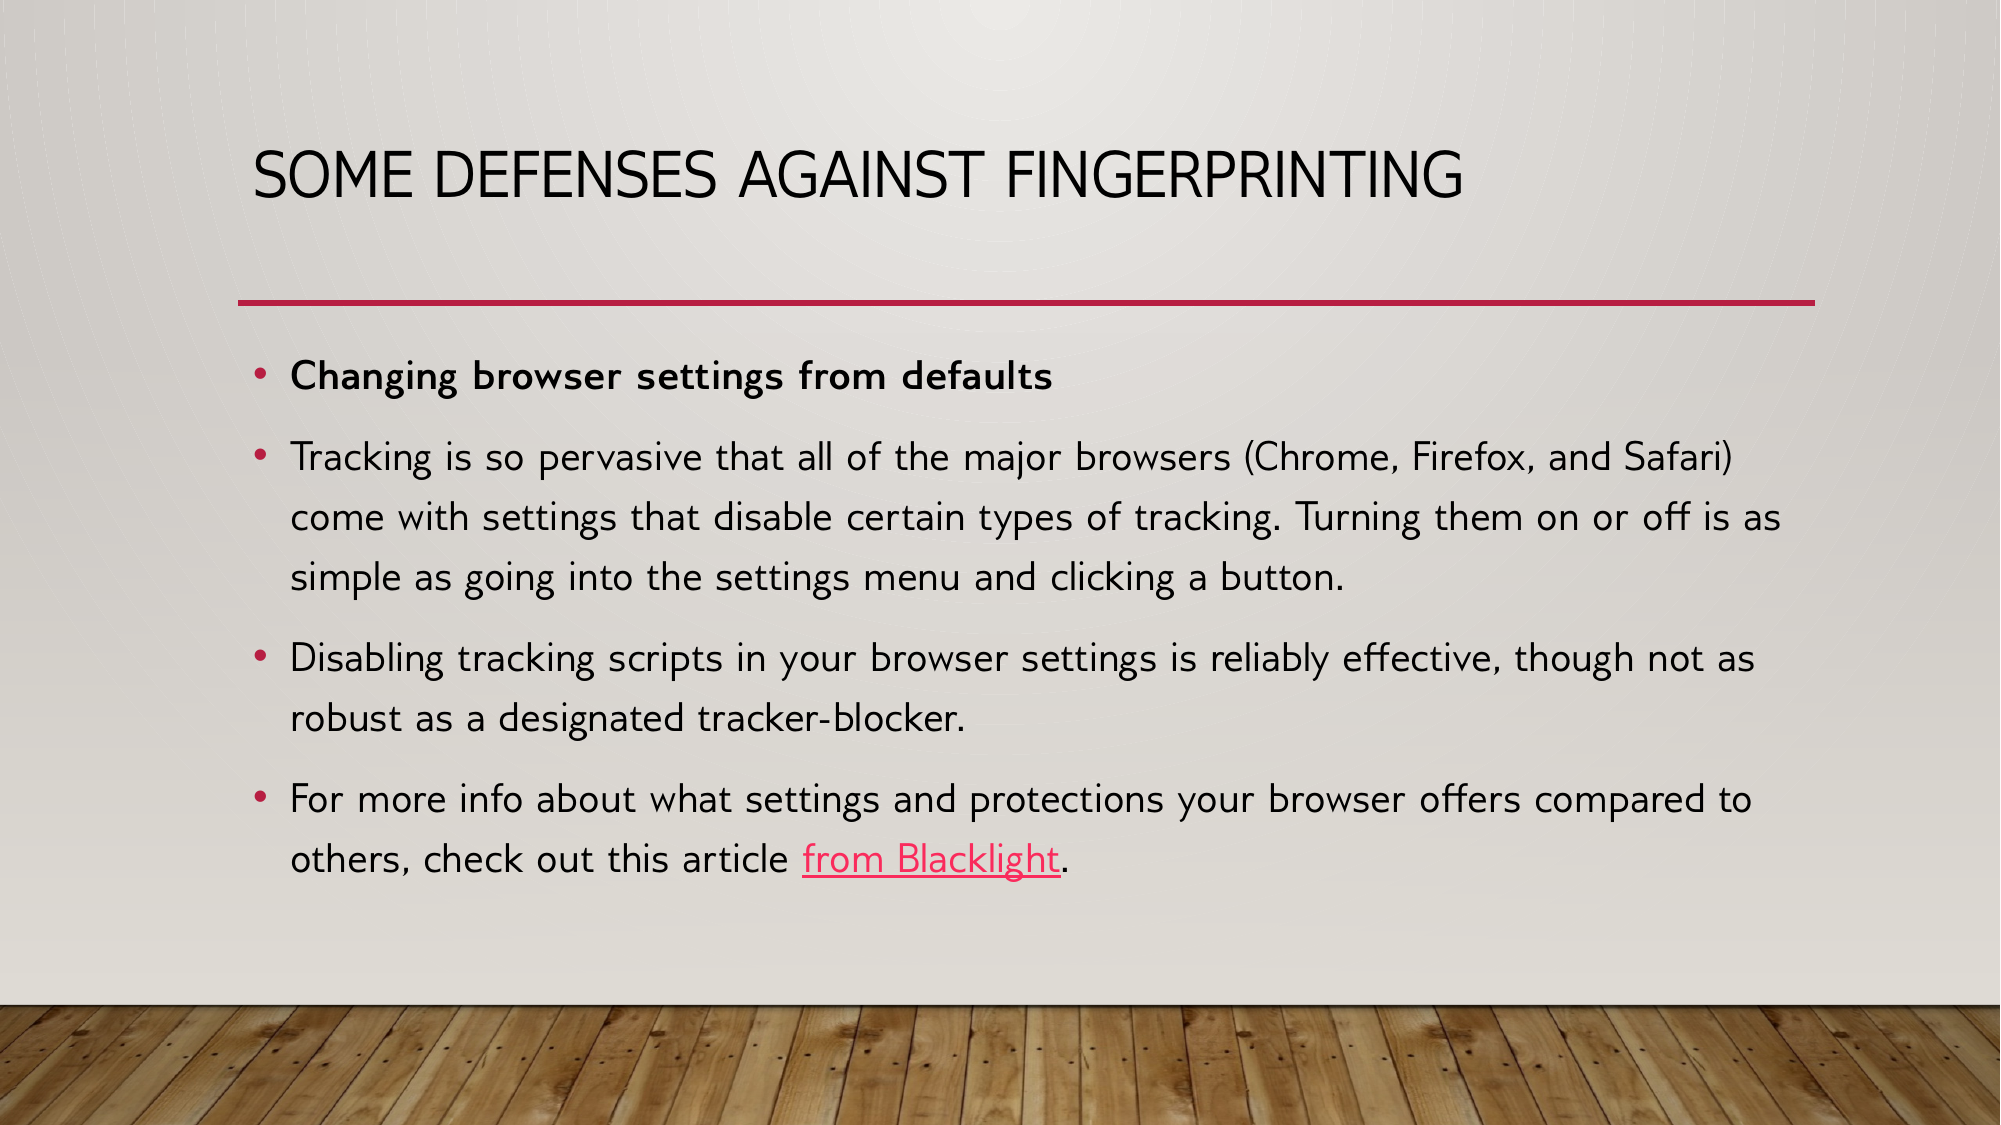

# Some defenses against fingerprinting
Changing browser settings from defaults
Tracking is so pervasive that all of the major browsers (Chrome, Firefox, and Safari) come with settings that disable certain types of tracking. Turning them on or off is as simple as going into the settings menu and clicking a button.
Disabling tracking scripts in your browser settings is reliably effective, though not as robust as a designated tracker-blocker.
For more info about what settings and protections your browser offers compared to others, check out this article from Blacklight.